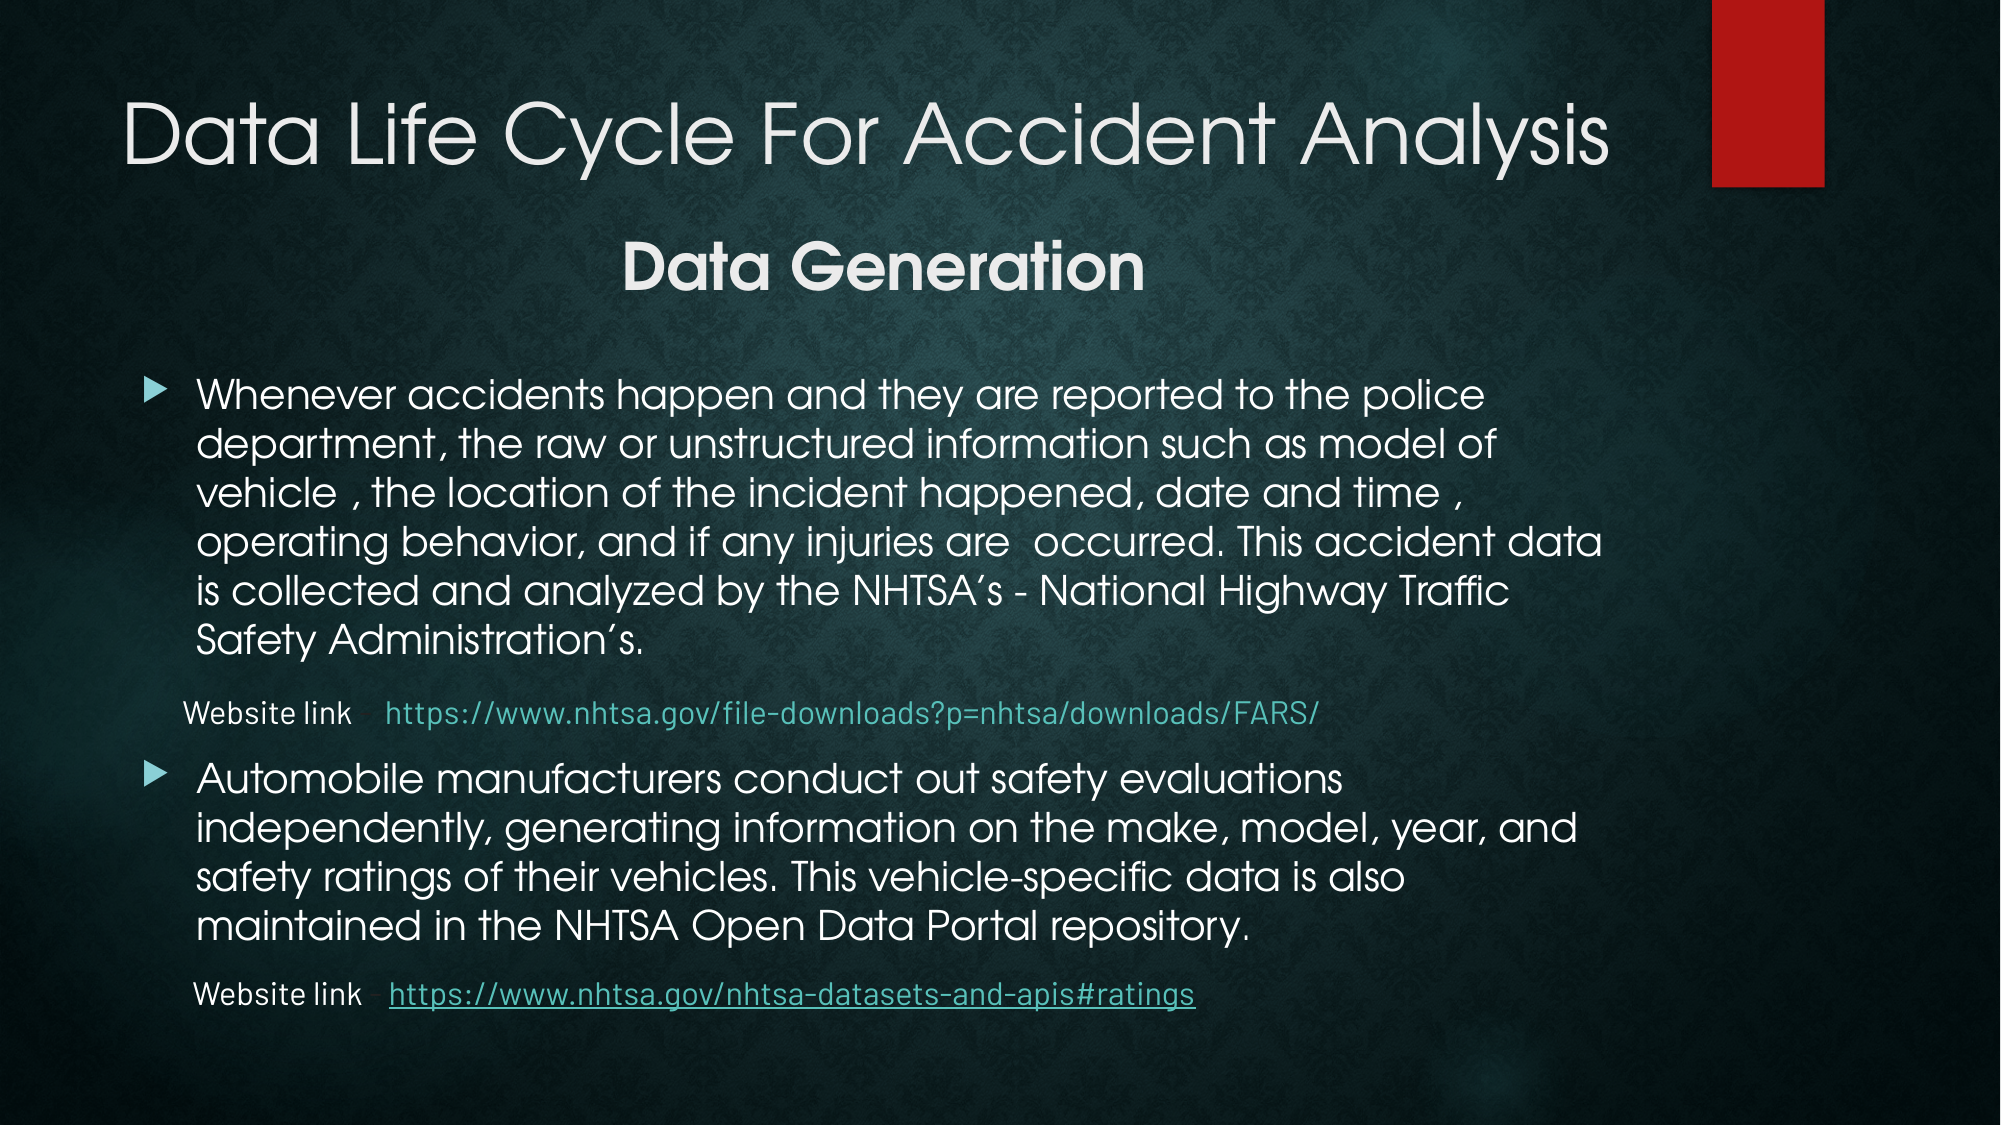

# Data Life Cycle For Accident Analysis

 Data Generation

Whenever accidents happen and they are reported to the police department, the raw or unstructured information such as model of vehicle , the location of the incident happened, date and time , operating behavior, and if any injuries are  occurred. This accident data is collected and analyzed by the NHTSA’s - National Highway Traffic Safety Administration’s.
     Website link -  https://www.nhtsa.gov/file-downloads?p=nhtsa/downloads/FARS/
Automobile manufacturers conduct out safety evaluations independently, generating information on the make, model, year, and safety ratings of their vehicles. This vehicle-specific data is also maintained in the NHTSA Open Data Portal repository.
     Website link - https://www.nhtsa.gov/nhtsa-datasets-and-apis#ratings